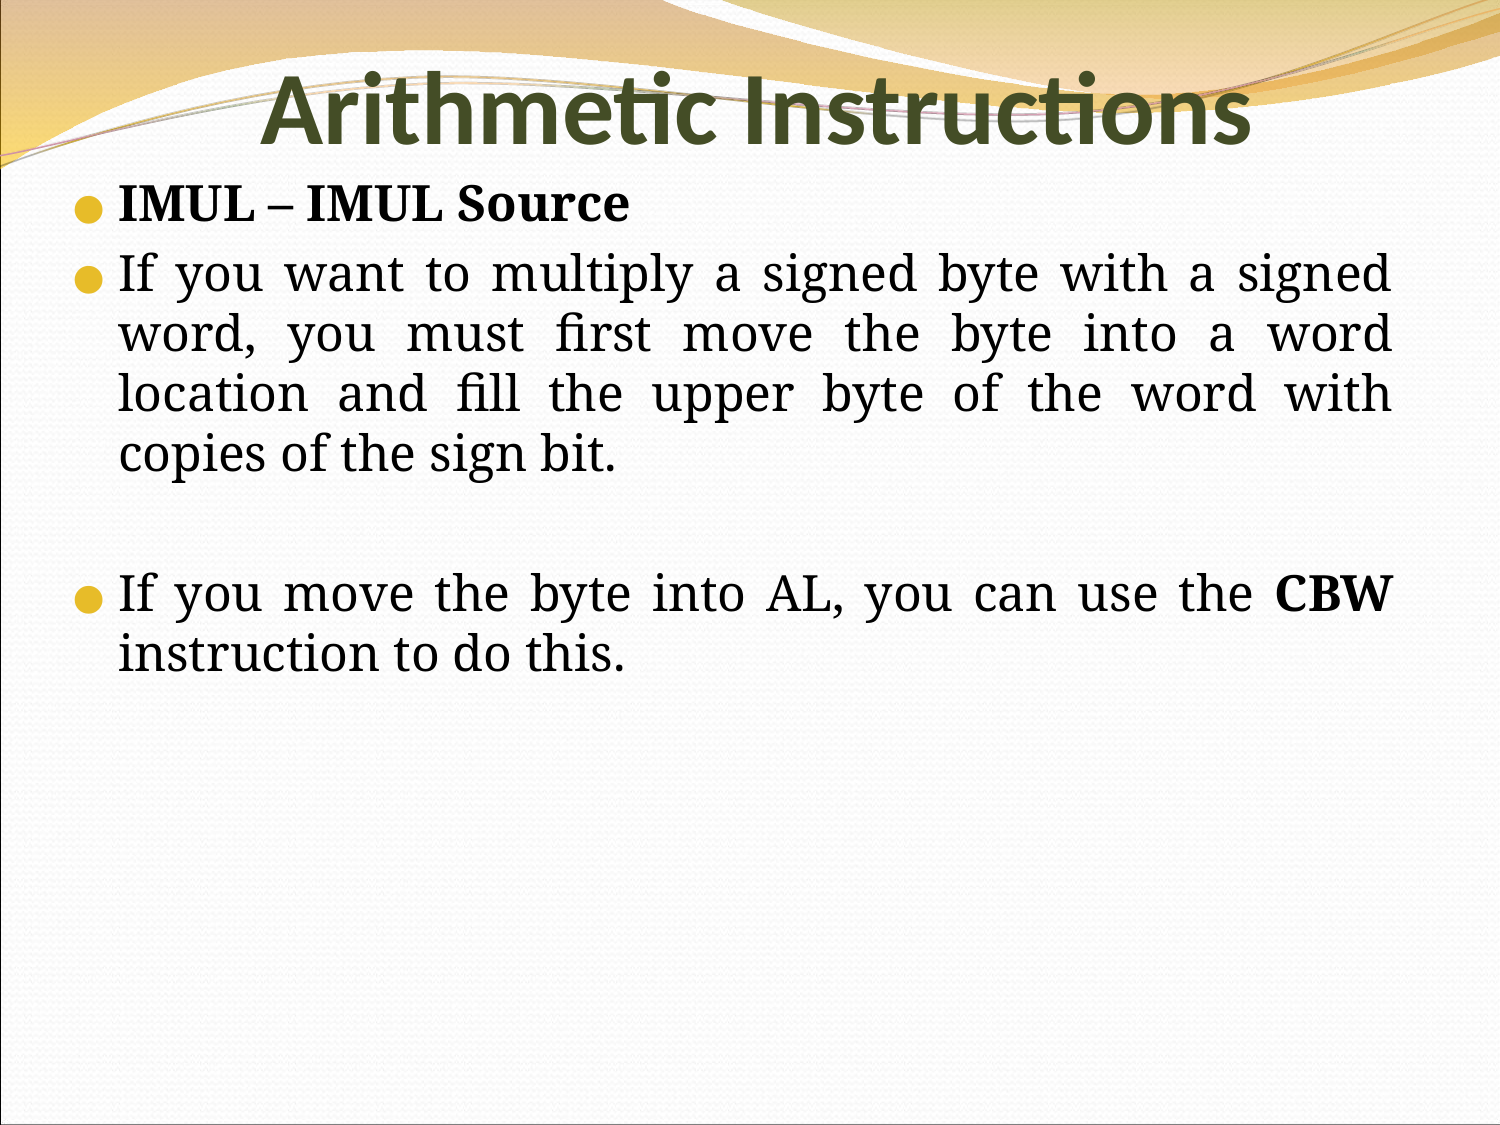

Arithmetic Instructions
IMUL – IMUL Source
If you want to multiply a signed byte with a signed word, you must first move the byte into a word location and fill the upper byte of the word with copies of the sign bit.

If you move the byte into AL, you can use the CBW instruction to do this.